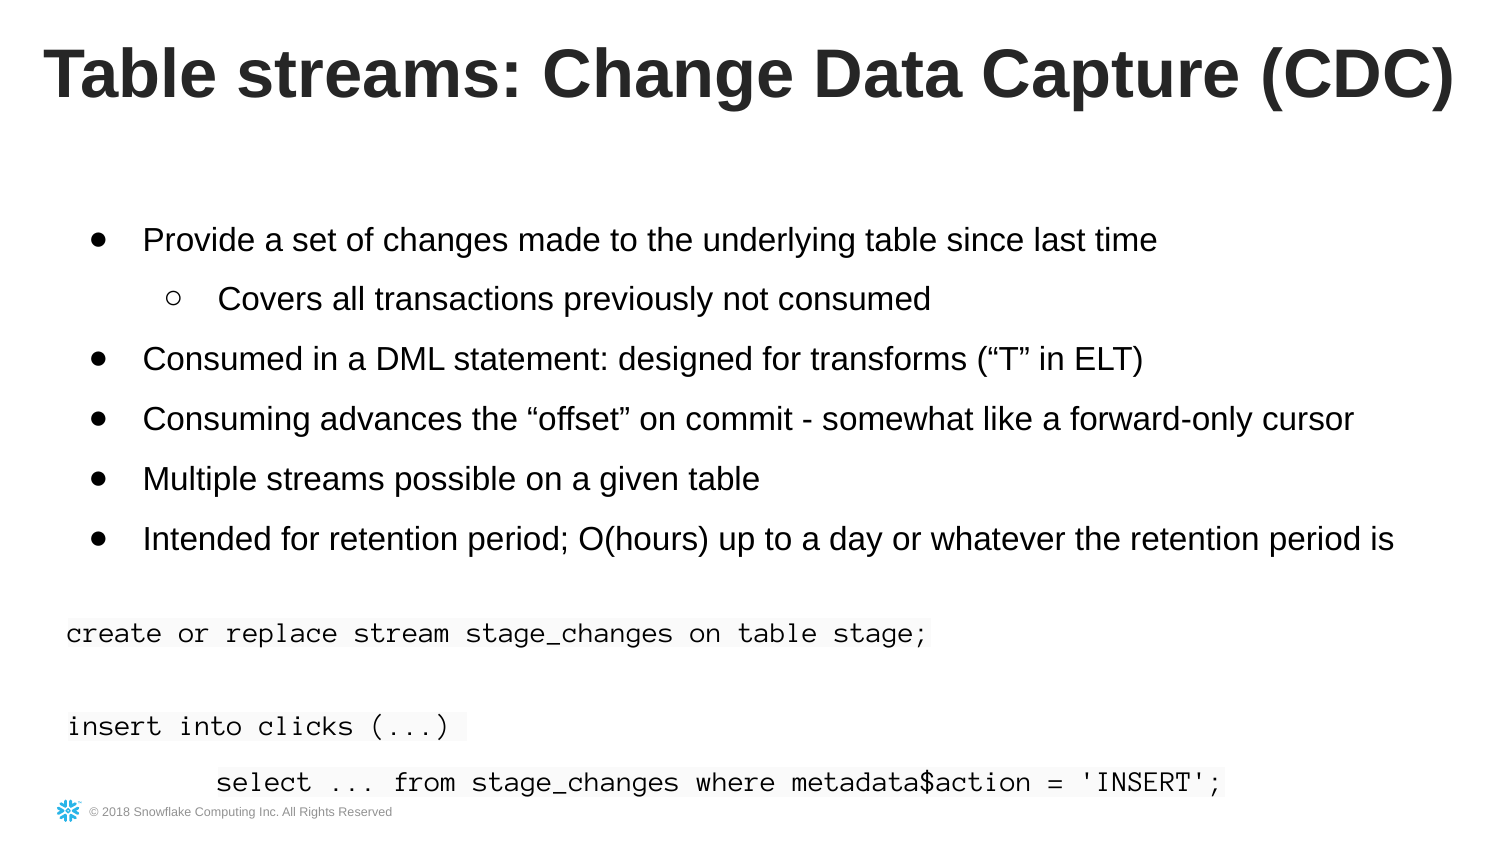

Table streams: Change Data Capture (CDC)
Provide a set of changes made to the underlying table since last time
Covers all transactions previously not consumed
Consumed in a DML statement: designed for transforms (“T” in ELT)
Consuming advances the “offset” on commit - somewhat like a forward-only cursor
Multiple streams possible on a given table
Intended for retention period; O(hours) up to a day or whatever the retention period is

create or replace stream stage_changes on table stage;
insert into clicks (...)
	select ... from stage_changes where metadata$action = 'INSERT';